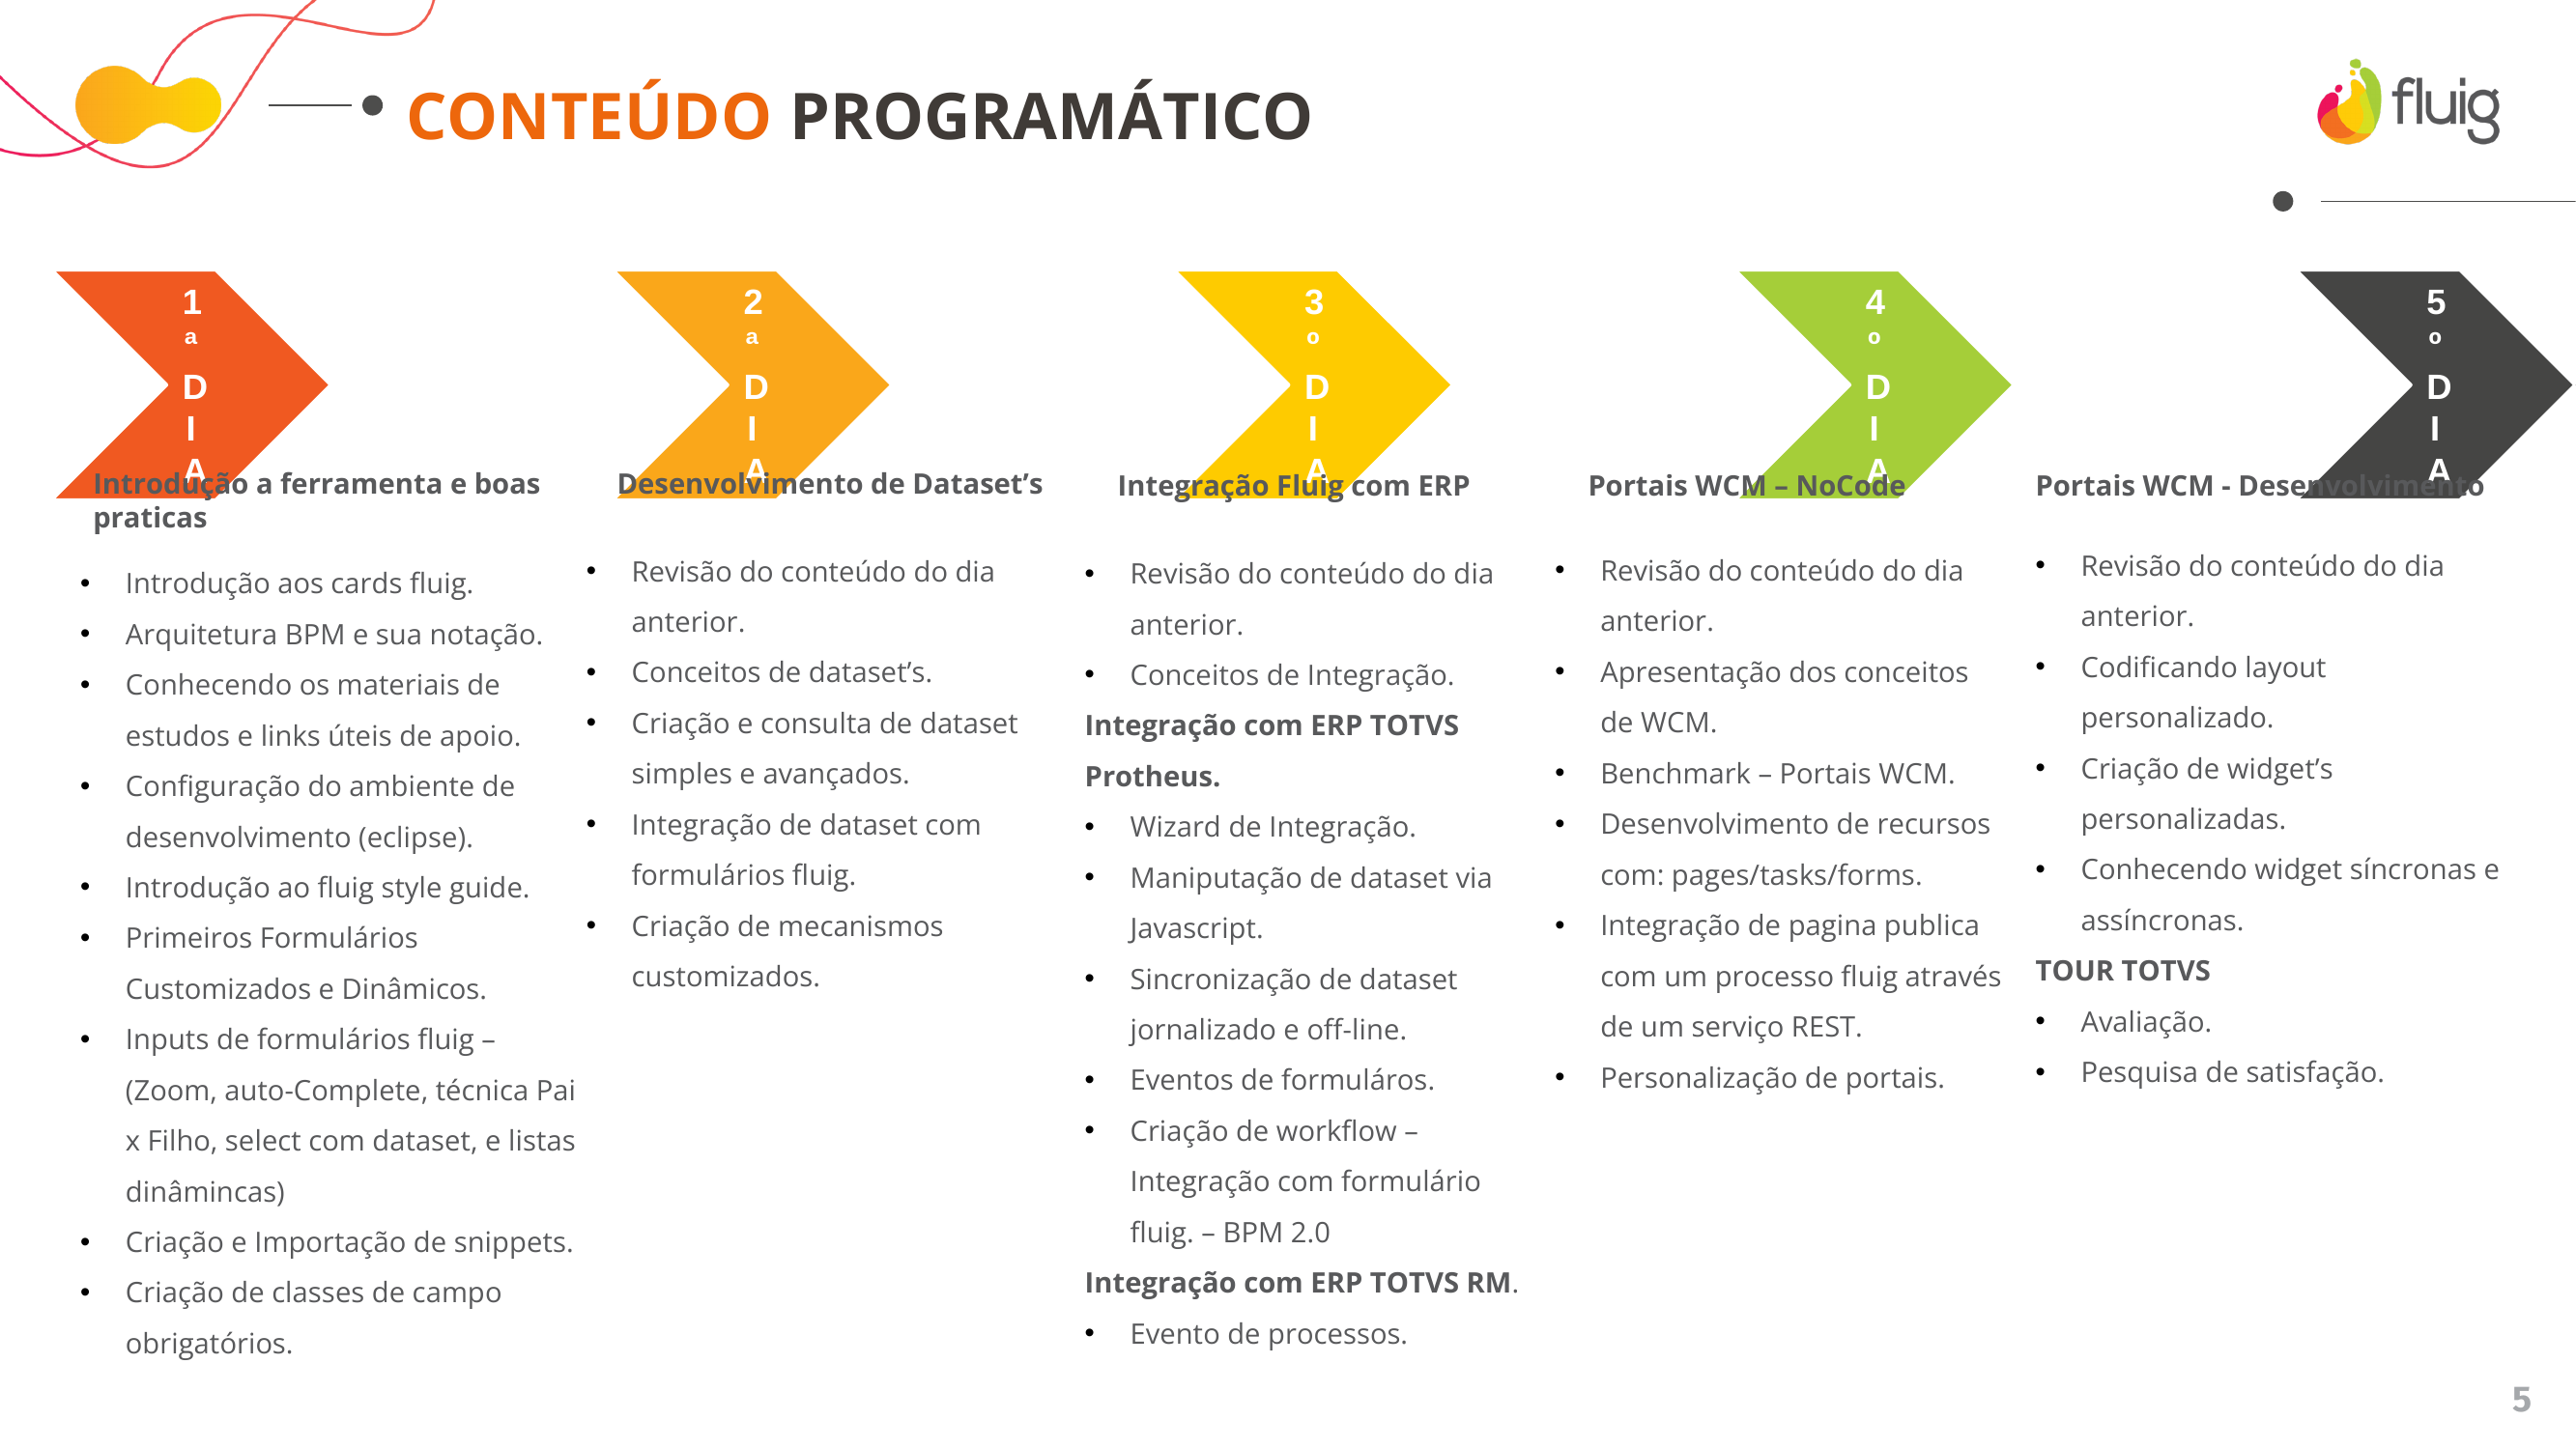

CONTEÚDO PROGRAMÁTICO
1ª DIA
2ª DIA
3º DIA
4º DIA
5º DIA
Introdução a ferramenta e boas praticas
Desenvolvimento de Dataset’s
Integração Fluig com ERP

Portais WCM – NoCode
Portais WCM - Desenvolvimento
Revisão do conteúdo do dia anterior.
Codificando layout personalizado.
Criação de widget’s personalizadas.
Conhecendo widget síncronas e assíncronas.
TOUR TOTVS
Avaliação.
Pesquisa de satisfação.

Revisão do conteúdo do dia anterior.
Apresentação dos conceitos de WCM.
Benchmark – Portais WCM.
Desenvolvimento de recursos com: pages/tasks/forms.
Integração de pagina publica com um processo fluig através de um serviço REST.
Personalização de portais.

Revisão do conteúdo do dia anterior.
Conceitos de dataset’s.
Criação e consulta de dataset simples e avançados.
Integração de dataset com formulários fluig.
Criação de mecanismos customizados.

Revisão do conteúdo do dia anterior.
Conceitos de Integração.
Integração com ERP TOTVS Protheus.
Wizard de Integração.
Maniputação de dataset via Javascript.
Sincronização de dataset jornalizado e off-line.
Eventos de formuláros.
Criação de workflow – Integração com formulário fluig. – BPM 2.0
Integração com ERP TOTVS RM.
Evento de processos.

Introdução aos cards fluig.
Arquitetura BPM e sua notação.
Conhecendo os materiais de estudos e links úteis de apoio.
Configuração do ambiente de desenvolvimento (eclipse).
Introdução ao fluig style guide.
Primeiros Formulários Customizados e Dinâmicos.
Inputs de formulários fluig –  (Zoom, auto-Complete, técnica Pai x Filho, select com dataset, e listas dinâmincas)
Criação e Importação de snippets.
Criação de classes de campo obrigatórios.